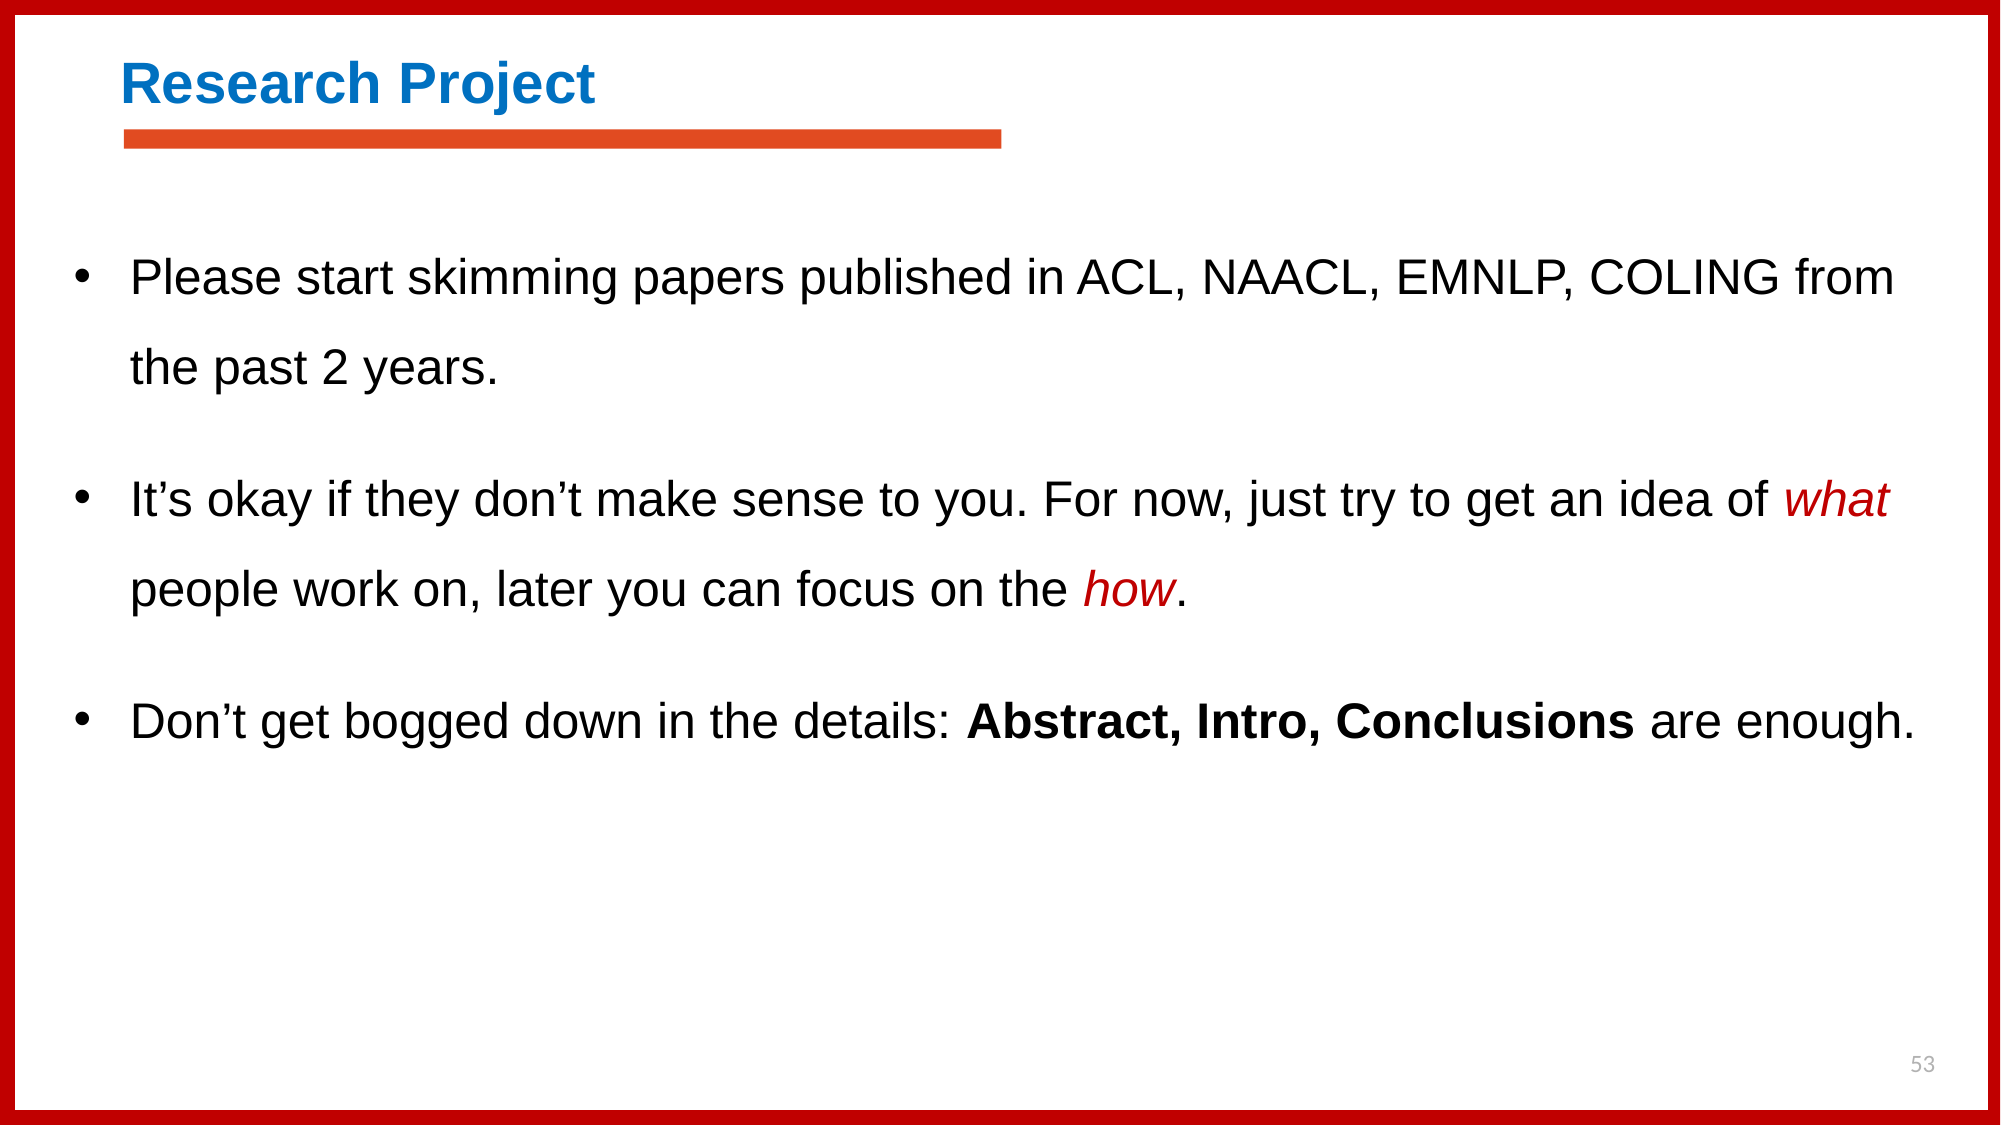

# Research Project

Please start skimming papers published in ACL, NAACL, EMNLP, COLING from the past 2 years.
It’s okay if they don’t make sense to you. For now, just try to get an idea of what people work on, later you can focus on the how.
Don’t get bogged down in the details: Abstract, Intro, Conclusions are enough.

53